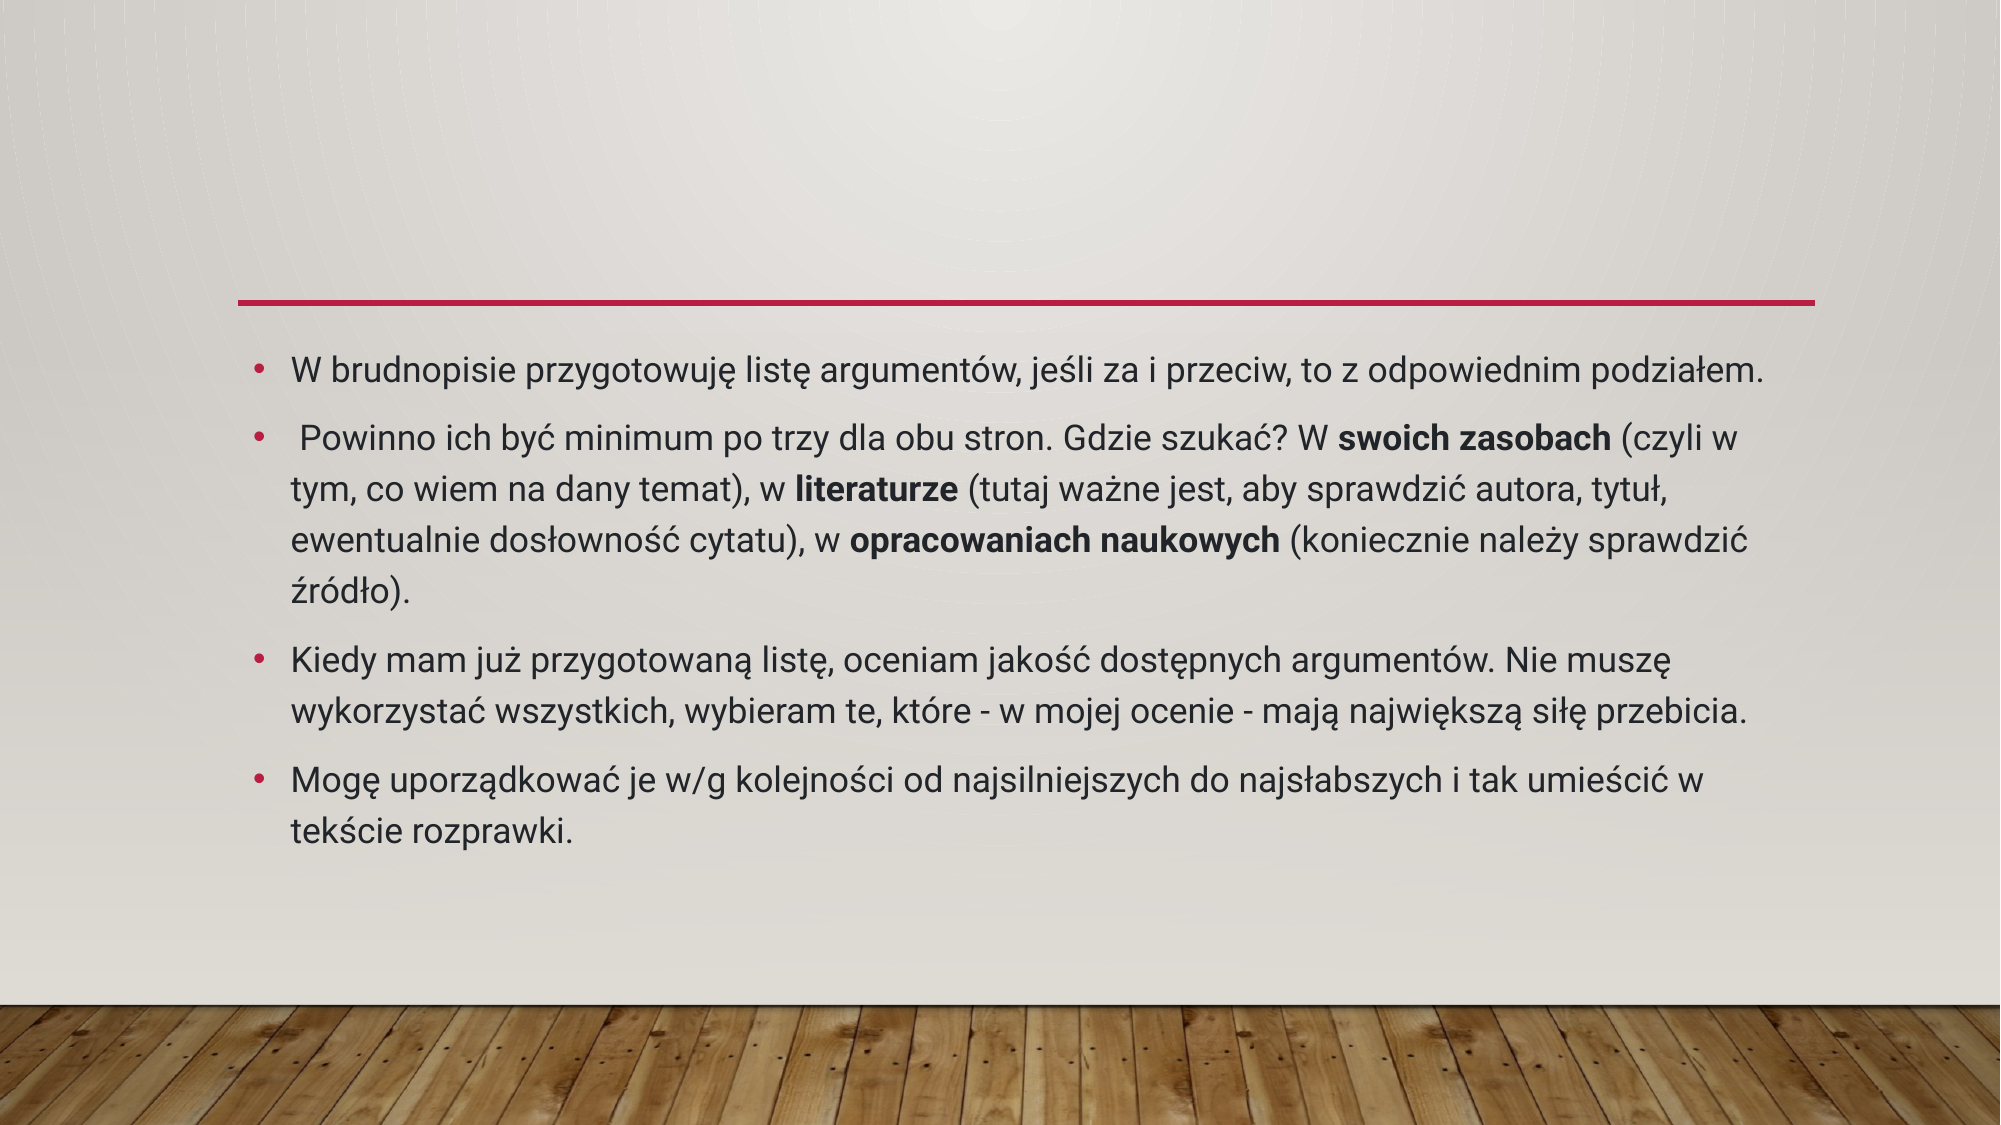

W brudnopisie przygotowuję listę argumentów, jeśli za i przeciw, to z odpowiednim podziałem.
 Powinno ich być minimum po trzy dla obu stron. Gdzie szukać? W swoich zasobach (czyli w tym, co wiem na dany temat), w literaturze (tutaj ważne jest, aby sprawdzić autora, tytuł, ewentualnie dosłowność cytatu), w opracowaniach naukowych (koniecznie należy sprawdzić źródło).
Kiedy mam już przygotowaną listę, oceniam jakość dostępnych argumentów. Nie muszę wykorzystać wszystkich, wybieram te, które - w mojej ocenie - mają największą siłę przebicia.
Mogę uporządkować je w/g kolejności od najsilniejszych do najsłabszych i tak umieścić w tekście rozprawki.